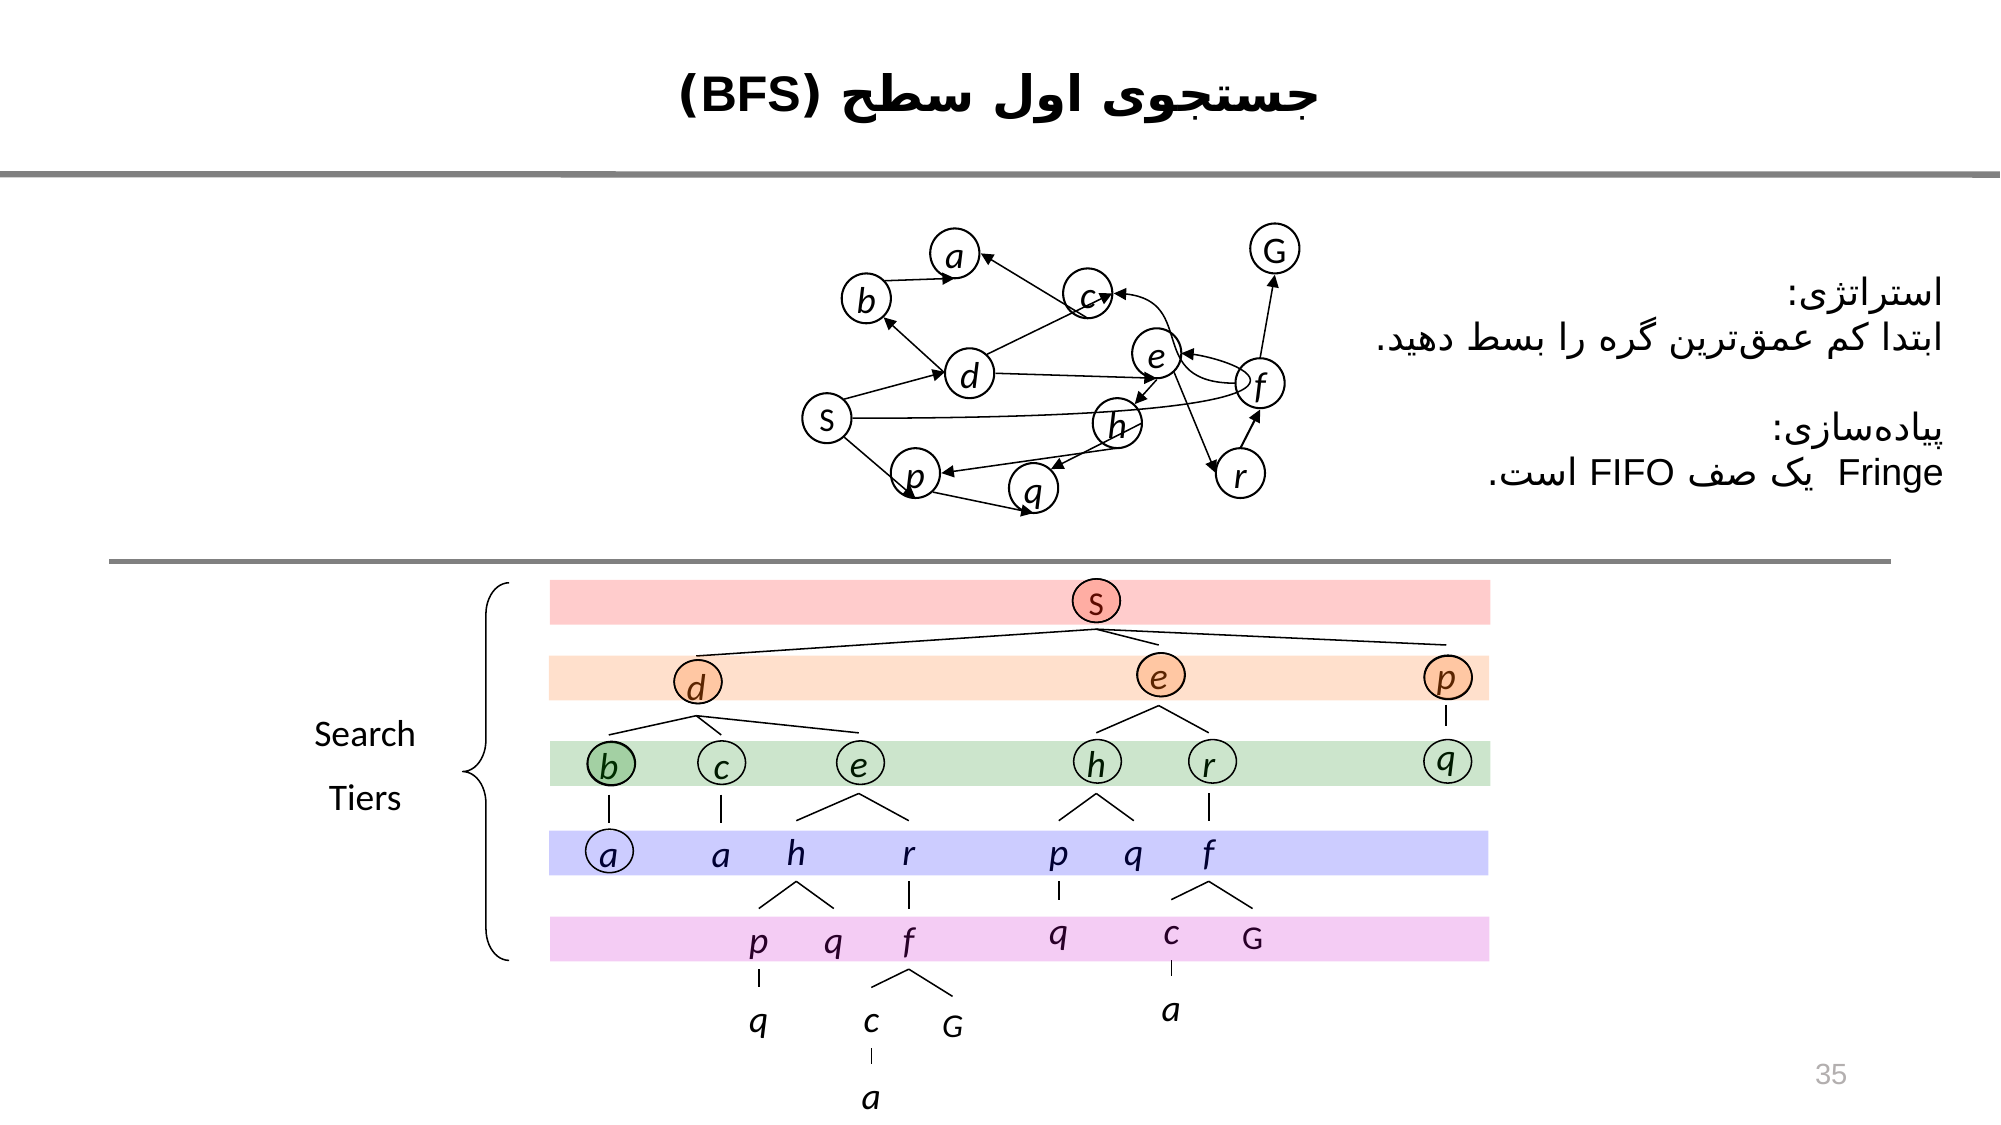

جستجوی اول سطح (BFS)
G
a
c
b
e
d
f
S
h
p
r
q
استراتژی:
ابتدا کم عمق‌ترین گره را بسط دهید.
پیاده‌سازی:
Fringe  یک صف FIFO است.
S
e
h
r
p
q
f
q
c
G
a
p
d
q
e
h
r
p
q
f
q
c
G
a
b
c
a
a

Search
Tiers

35